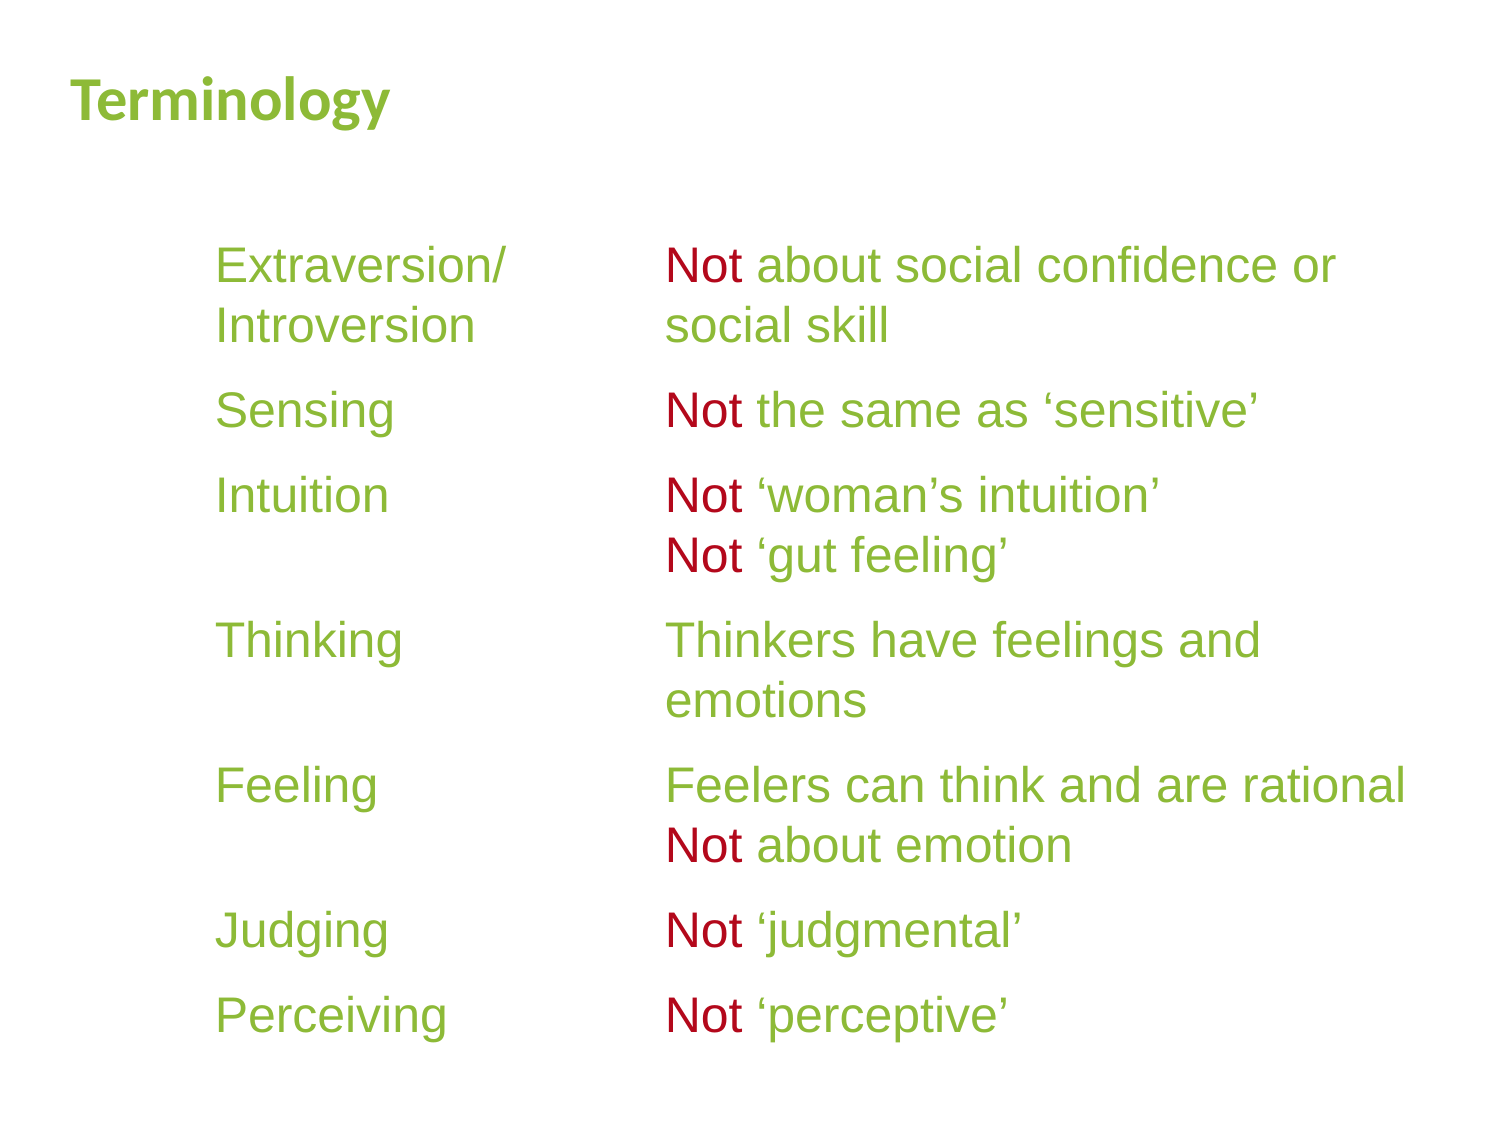

# Terminology
Extraversion/		Not about social confidence or
Introversion		social skill
Sensing		Not the same as ‘sensitive’
Intuition		Not ‘woman’s intuition’
			Not ‘gut feeling’
Thinking		Thinkers have feelings and 				emotions
Feeling		Feelers can think and are rational
			Not about emotion
Judging		Not ‘judgmental’
Perceiving		Not ‘perceptive’